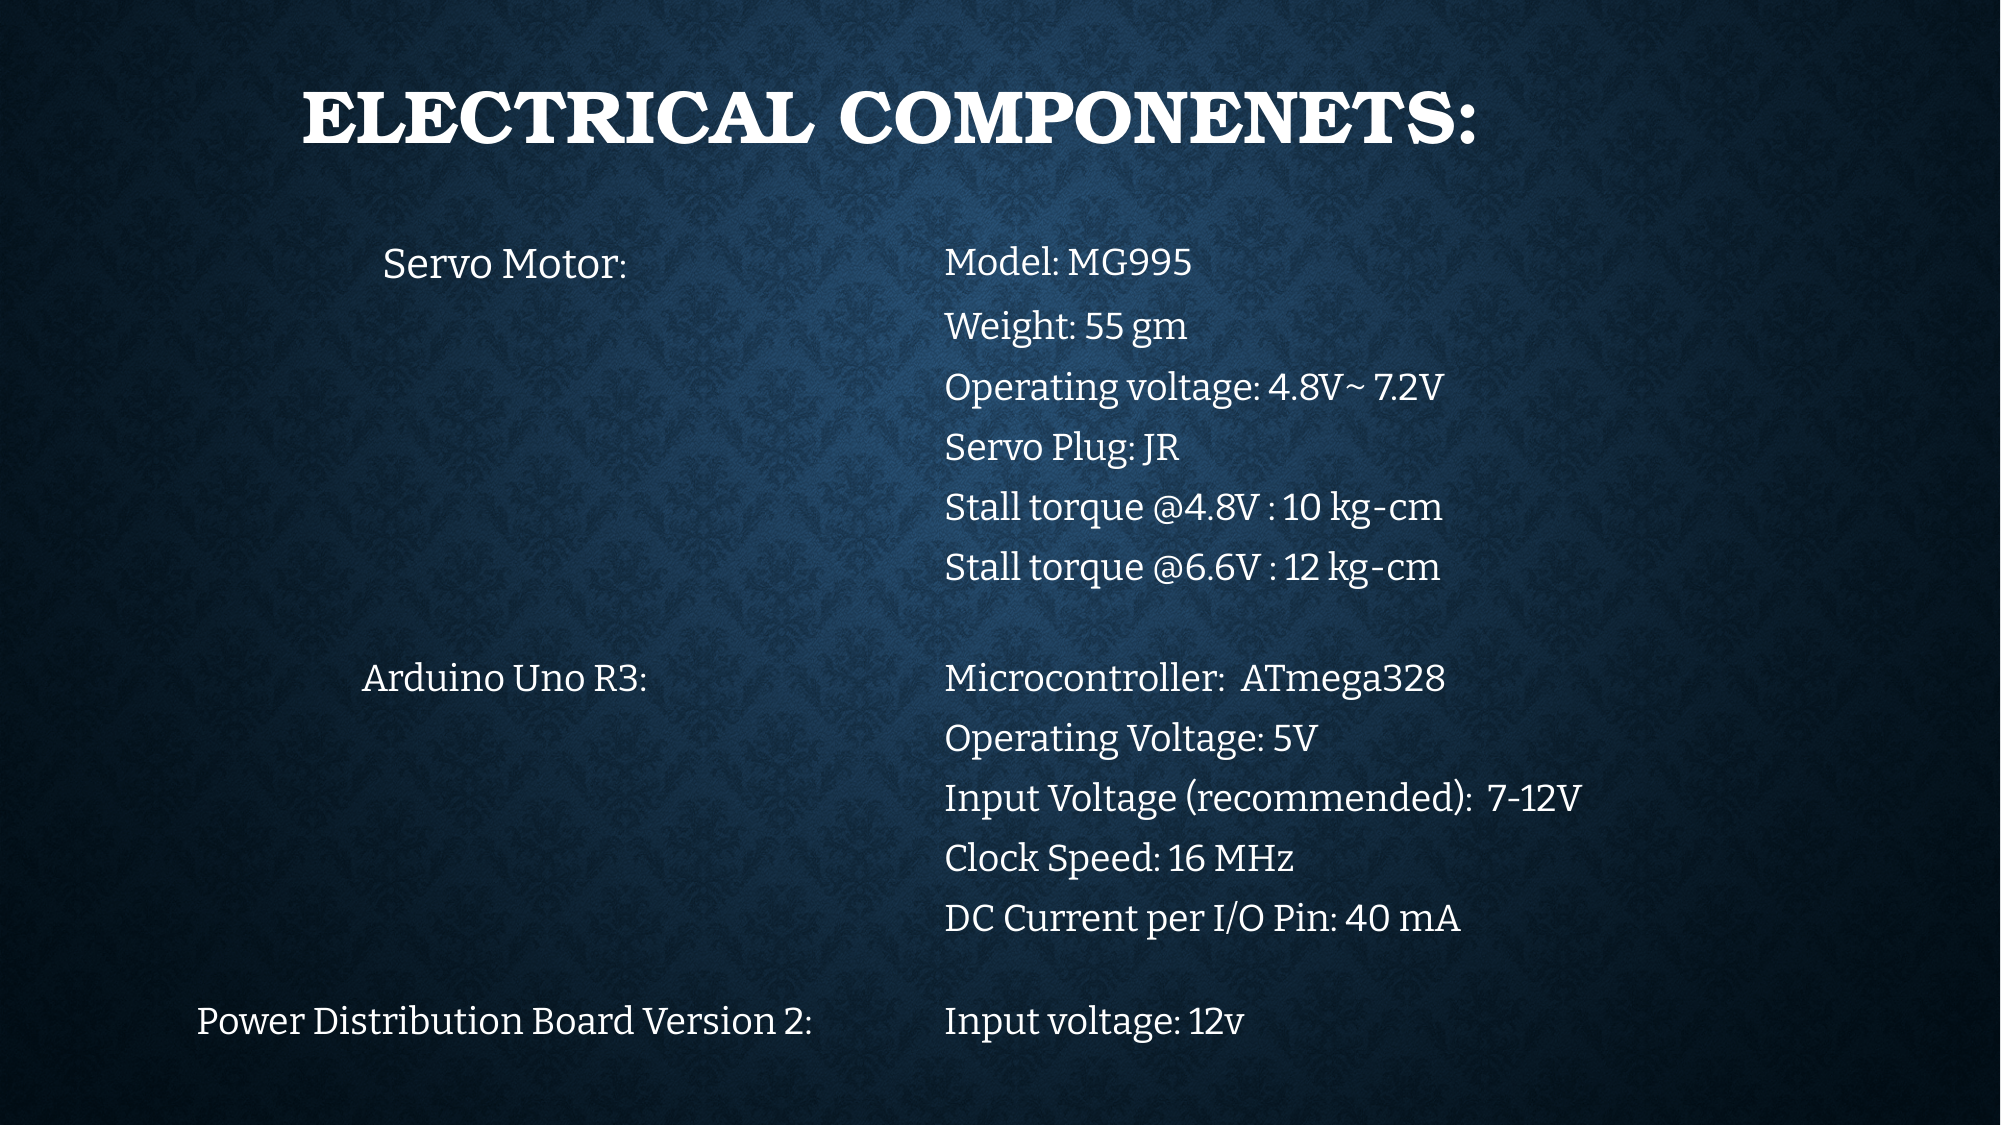

# ELECTRICAL COMPONENETS:
| Servo Motor: | Model: MG995 |
| --- | --- |
|  | Weight: 55 gm |
|  | Operating voltage: 4.8V~ 7.2V |
|  | Servo Plug: JR |
|  | Stall torque @4.8V : 10 kg-cm |
|  | Stall torque @6.6V : 12 kg-cm |
| Arduino Uno R3: | Microcontroller: ATmega328 |
|  | Operating Voltage: 5V |
|  | Input Voltage (recommended): 7-12V |
|  | Clock Speed: 16 MHz |
|  | DC Current per I/O Pin: 40 mA |
| Power Distribution Board Version 2: | Input voltage: 12v |